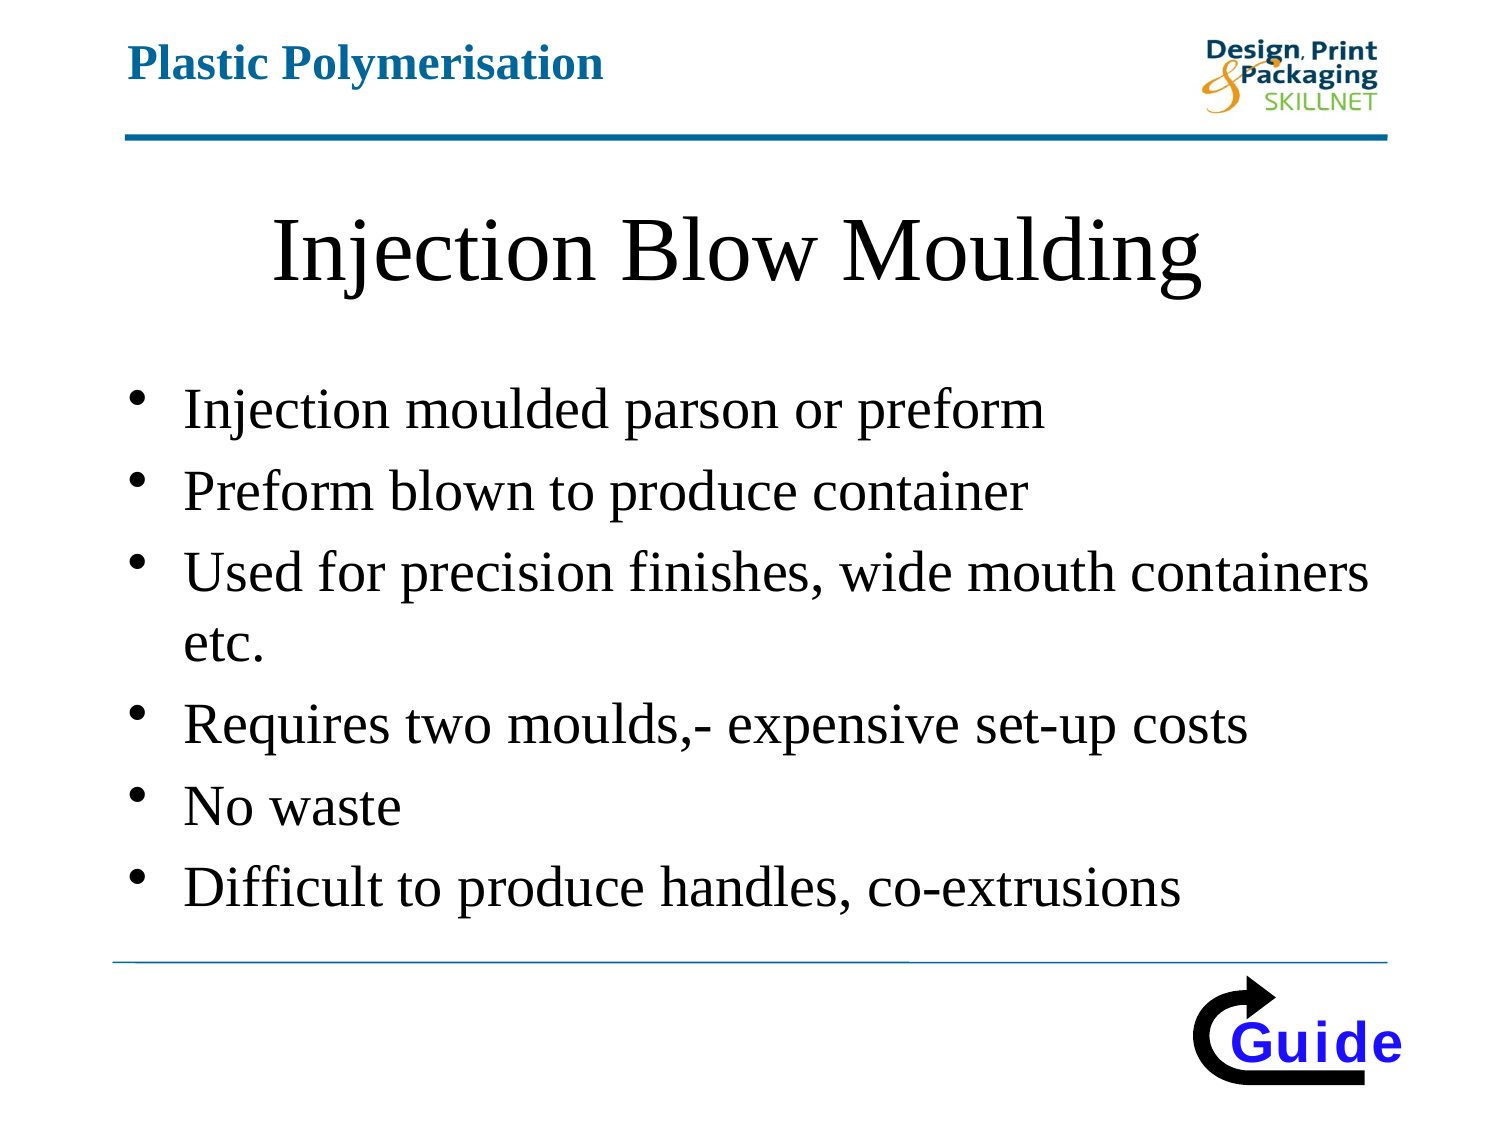

# Injection Blow Moulding
Injection moulded parson or preform
Preform blown to produce container
Used for precision finishes, wide mouth containers etc.
Requires two moulds,- expensive set-up costs
No waste
Difficult to produce handles, co-extrusions